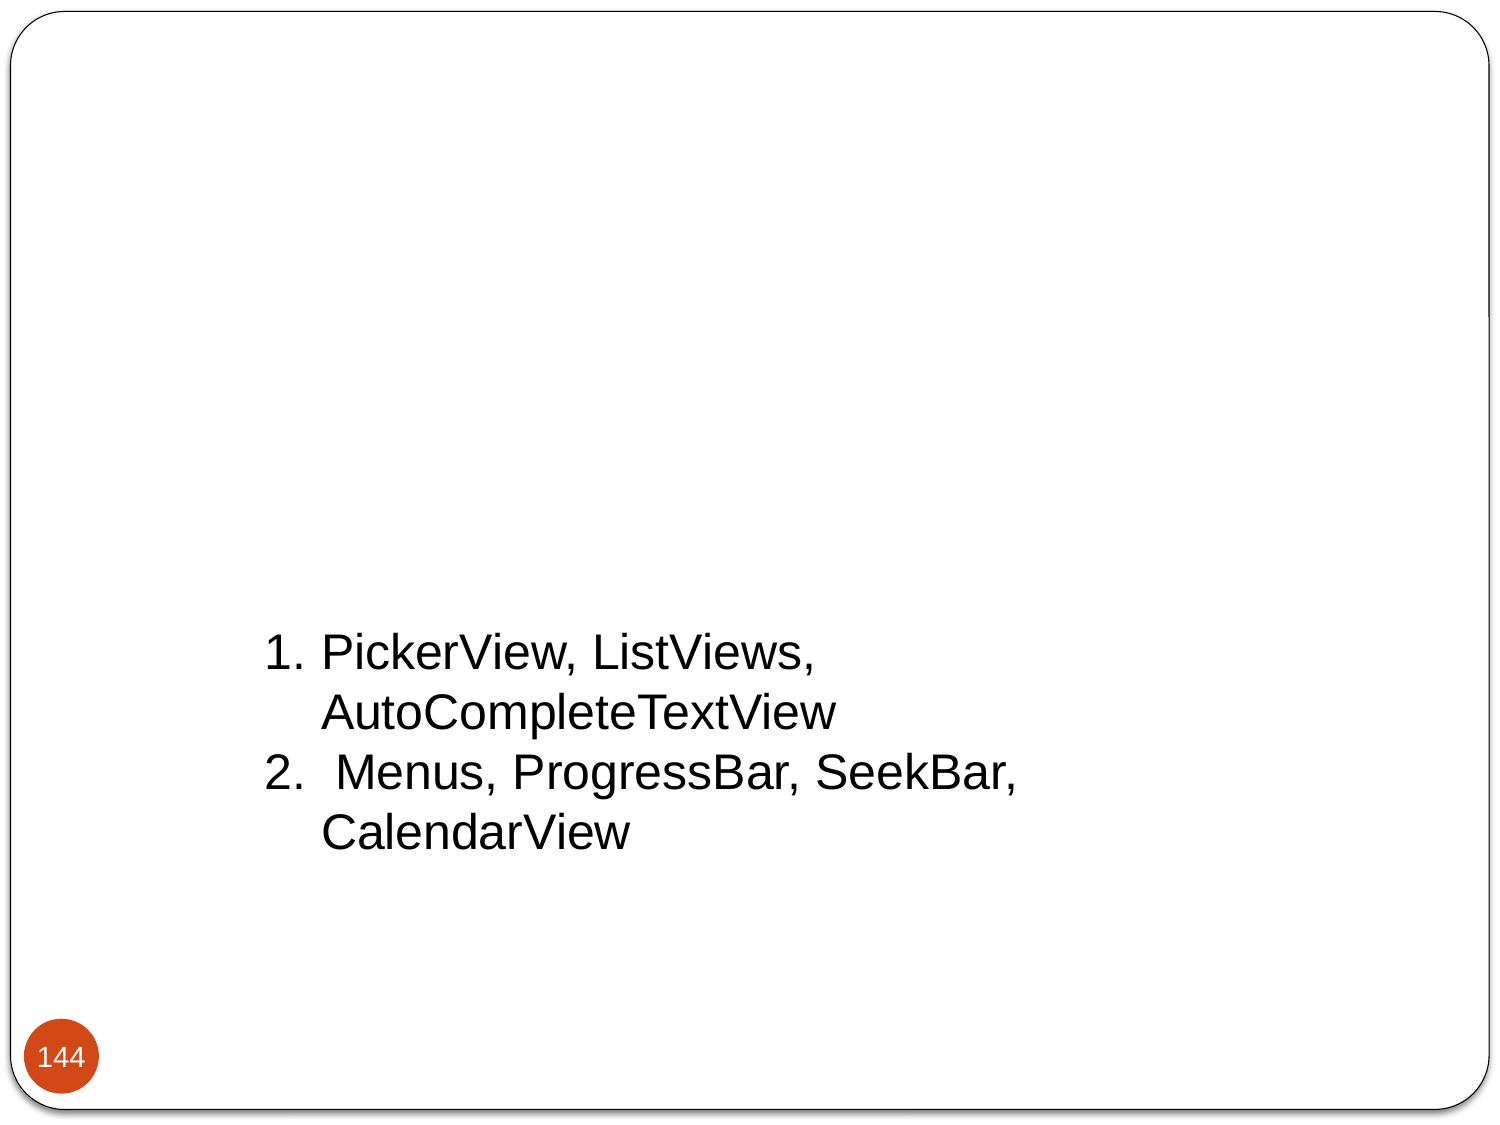

PickerView, ListViews, AutoCompleteTextView
 Menus, ProgressBar, SeekBar, CalendarView
144